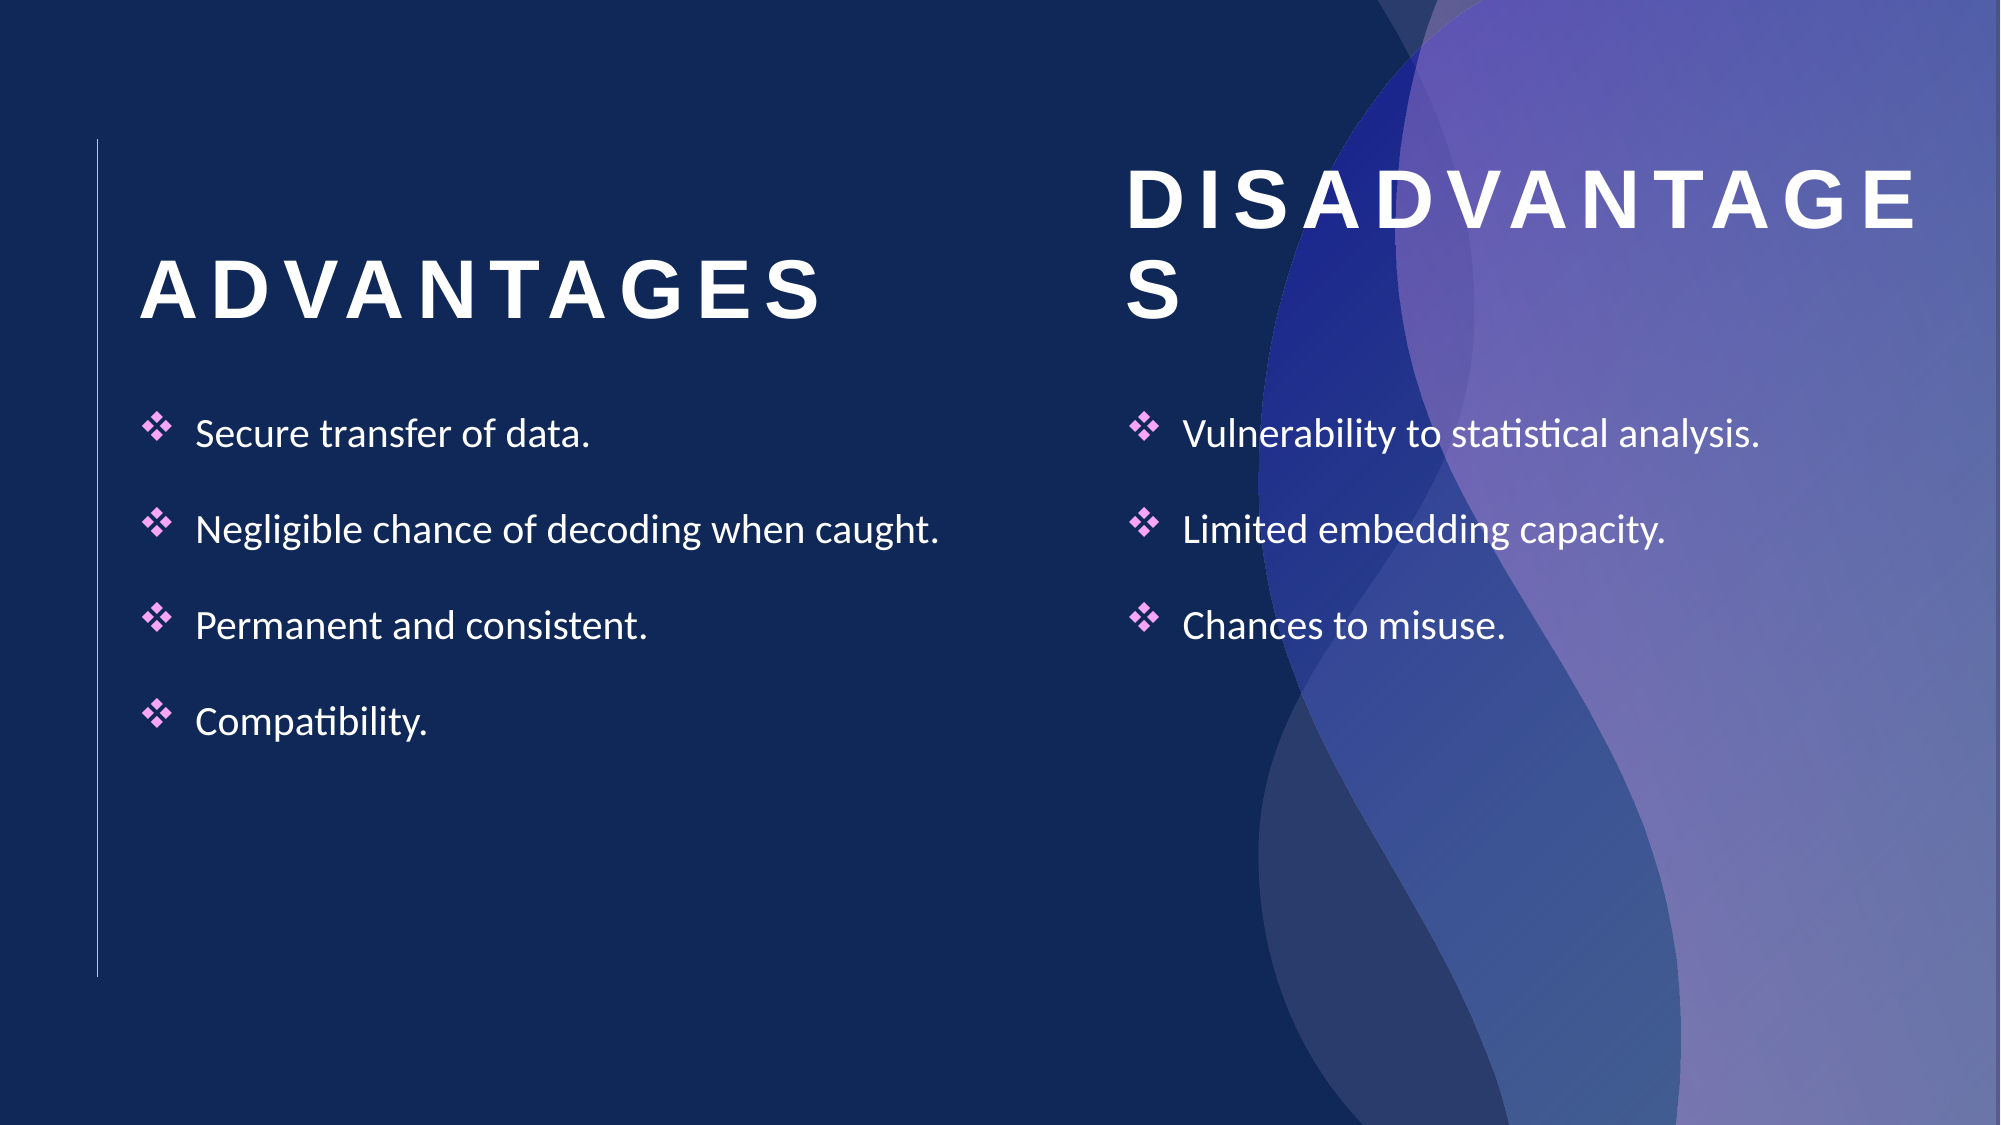

# ADVANTAGES
DISADVANTAGES
Secure transfer of data.
Negligible chance of decoding when caught.
Permanent and consistent.
Compatibility.

Vulnerability to statistical analysis.
Limited embedding capacity.
Chances to misuse.